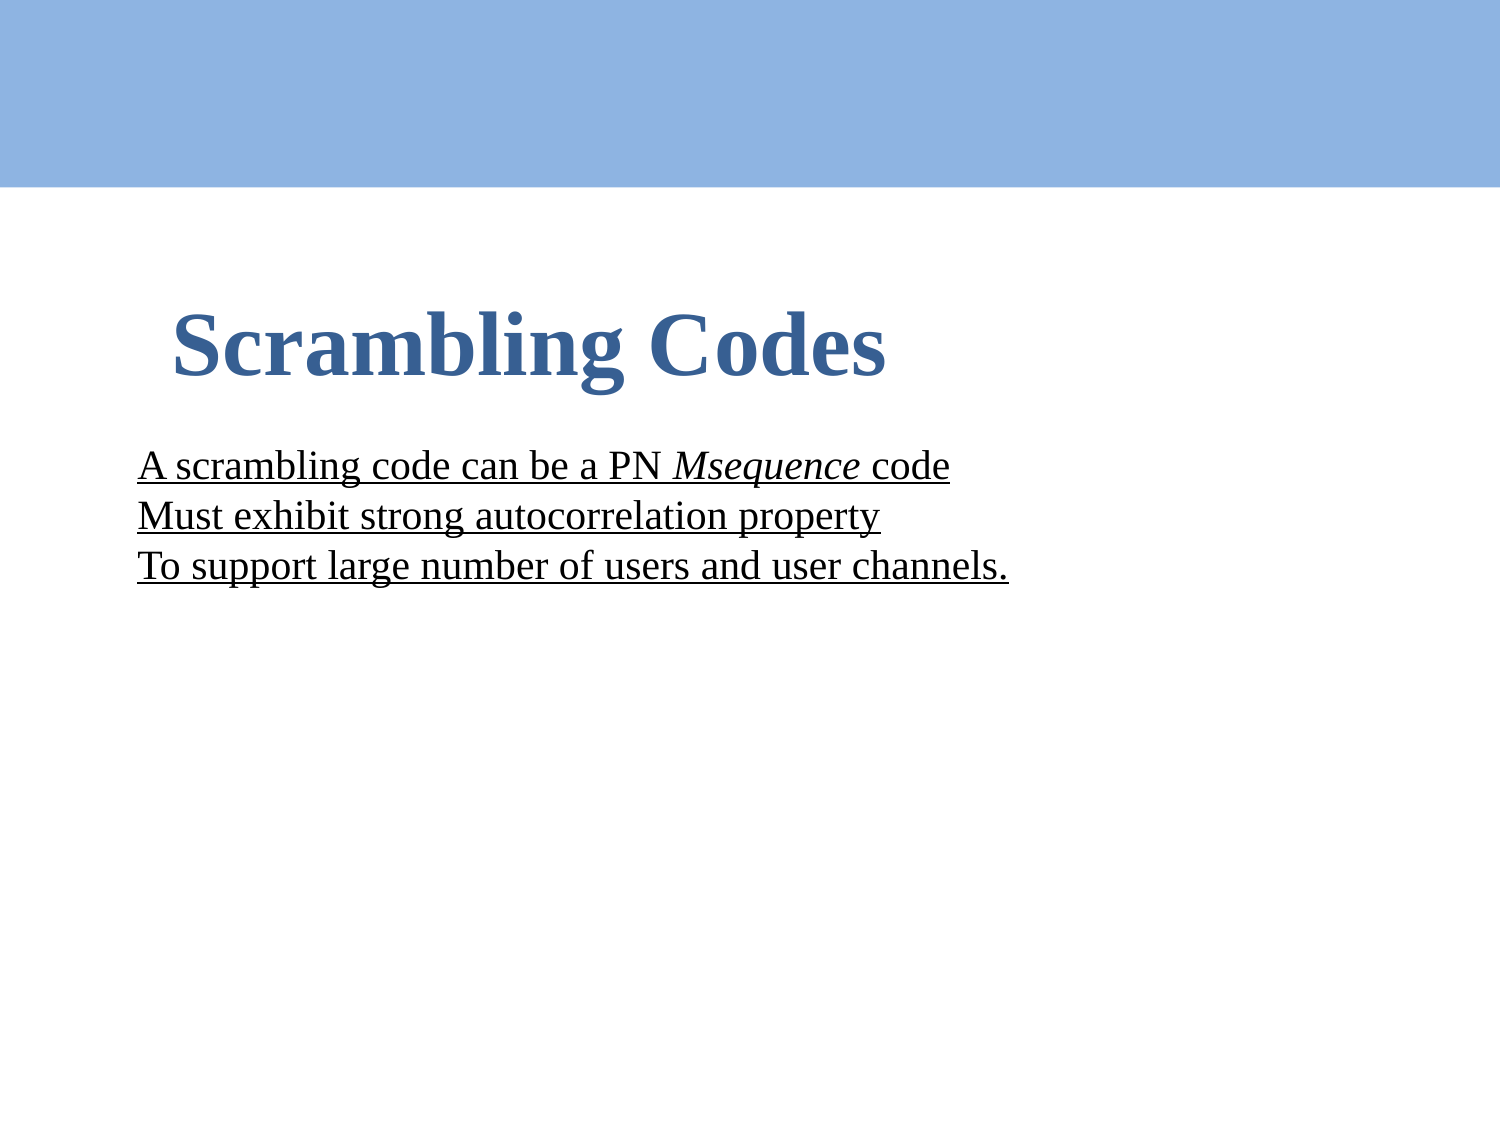

# Scrambling Codes
A scrambling code can be a PN Msequence code
Must exhibit strong autocorrelation property
To support large number of users and user channels.